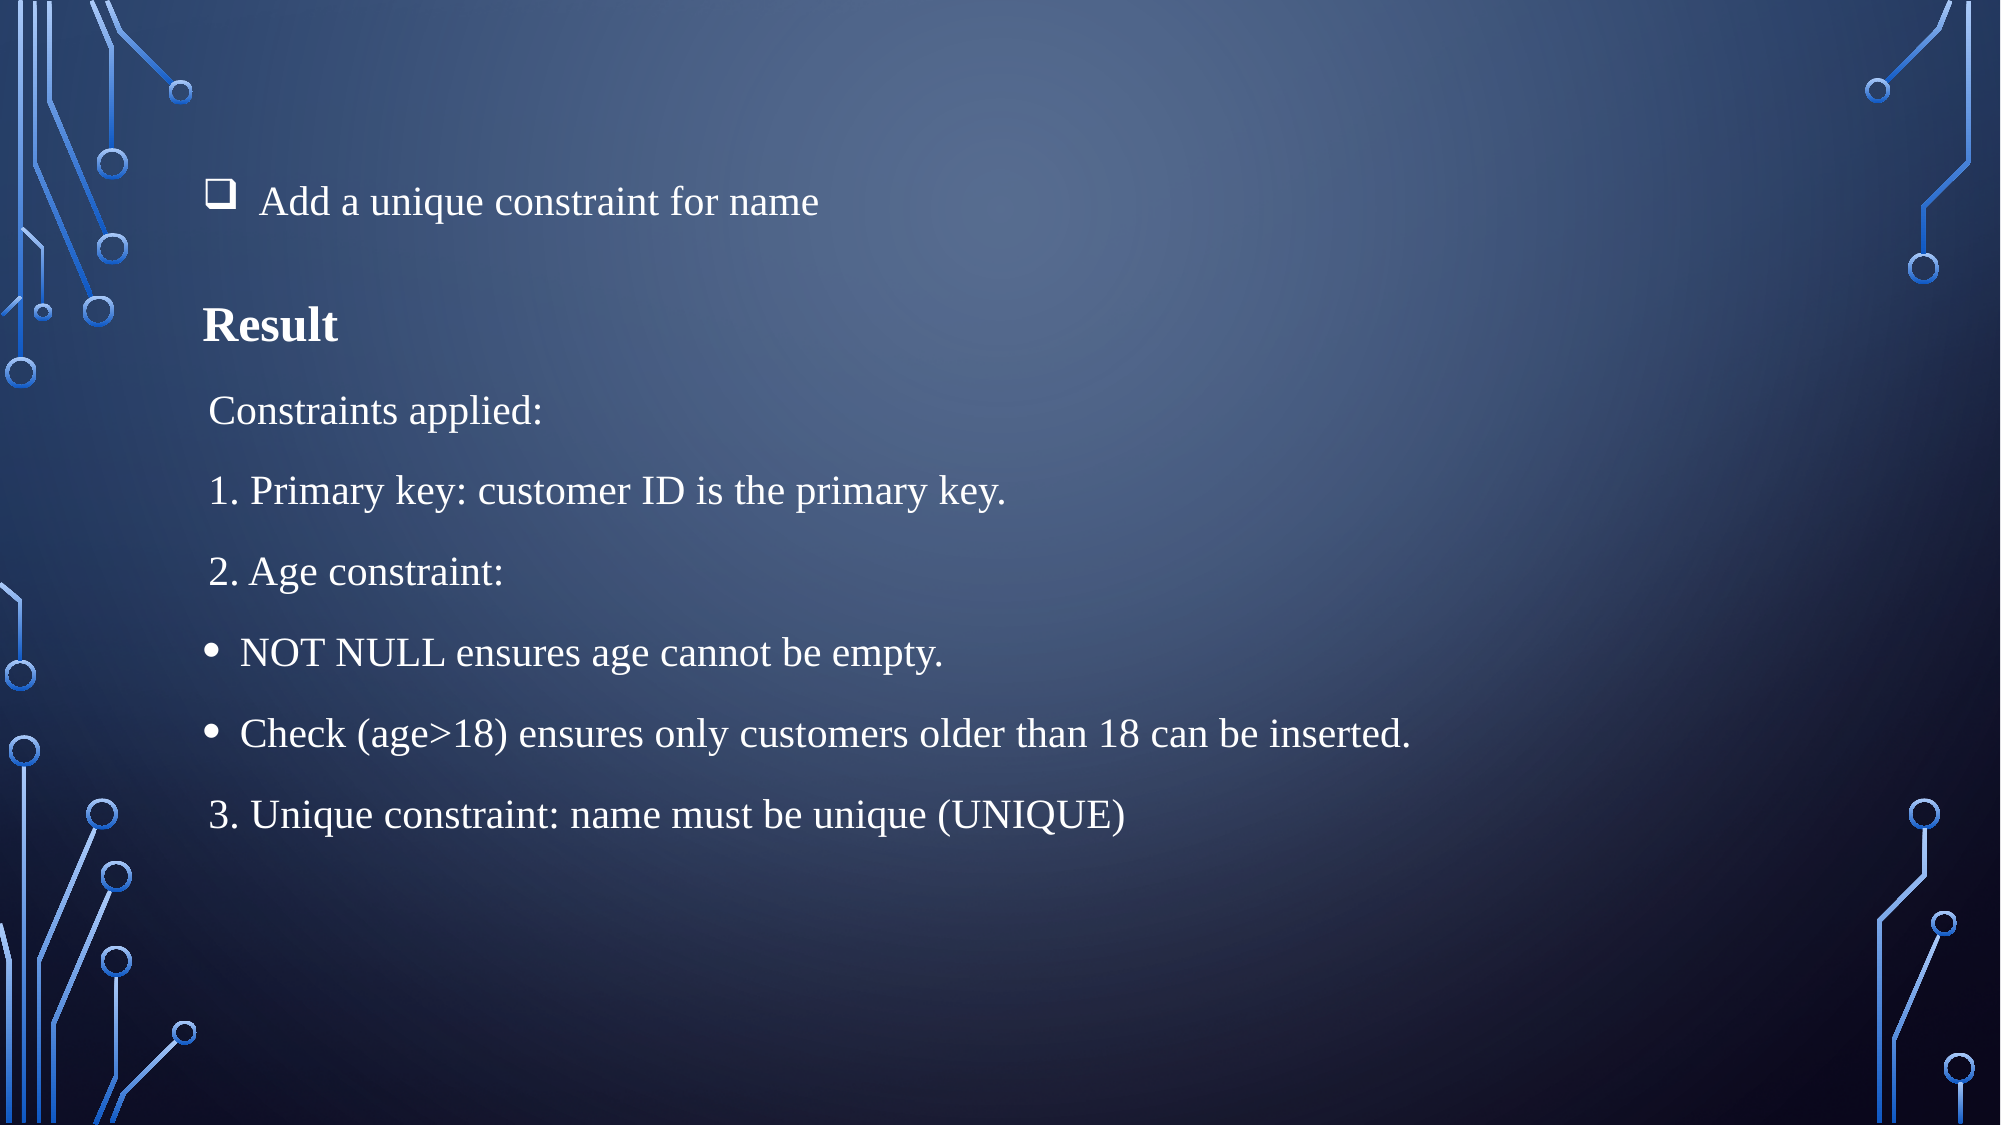

# Add a unique constraint for name
Result
Constraints applied:
1. Primary key: customer ID is the primary key.
2. Age constraint:
NOT NULL ensures age cannot be empty.
Check (age>18) ensures only customers older than 18 can be inserted.
3. Unique constraint: name must be unique (UNIQUE)